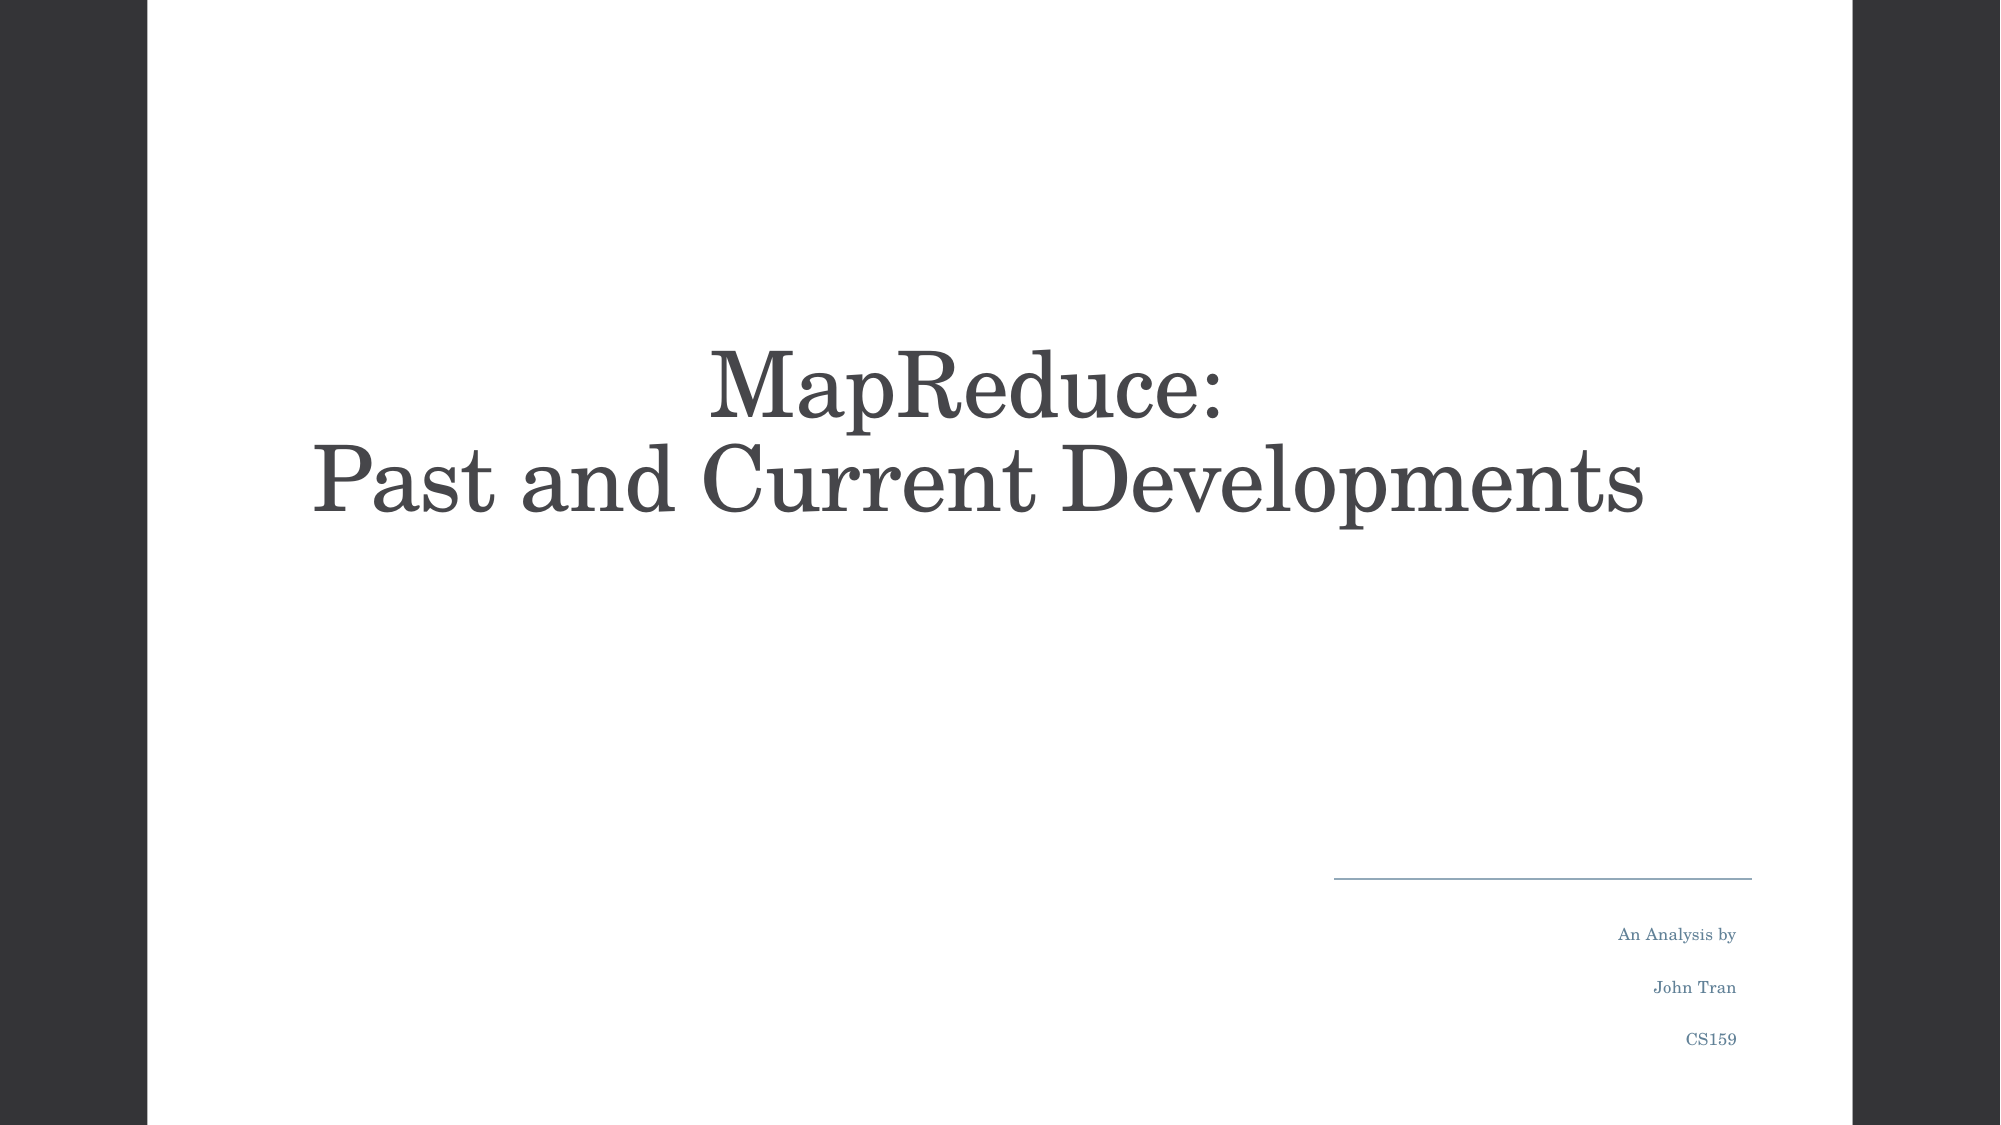

# MapReduce: Past and Current Developments
An Analysis by
John Tran
CS159